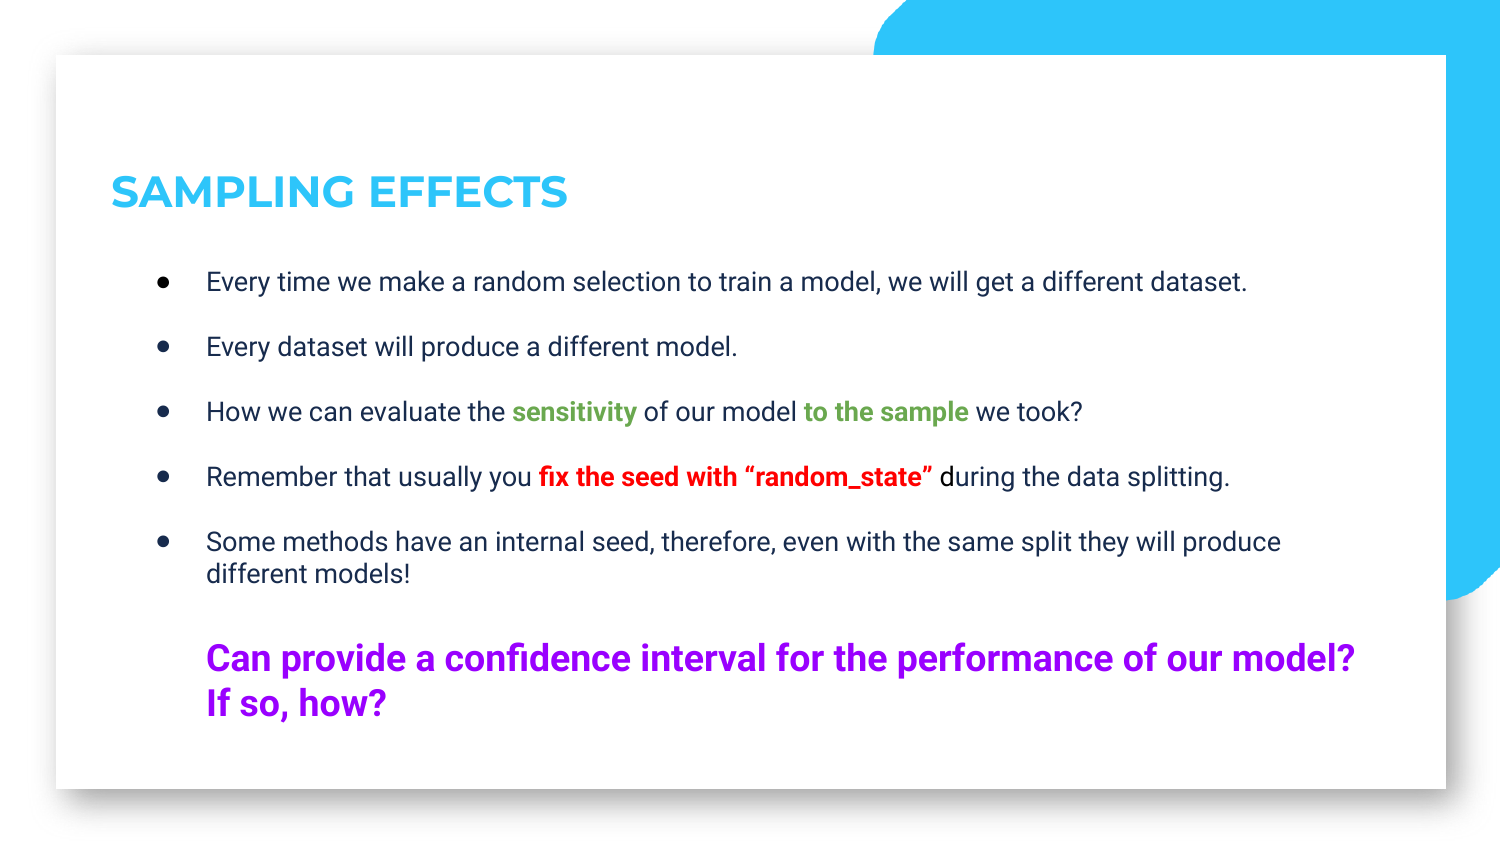

SAMPLING EFFECTS
Every time we make a random selection to train a model, we will get a different dataset.

Every dataset will produce a different model.

How we can evaluate the sensitivity of our model to the sample we took?

Remember that usually you fix the seed with “random_state” during the data splitting.

Some methods have an internal seed, therefore, even with the same split they will produce different models!

Can provide a confidence interval for the performance of our model?
If so, how?